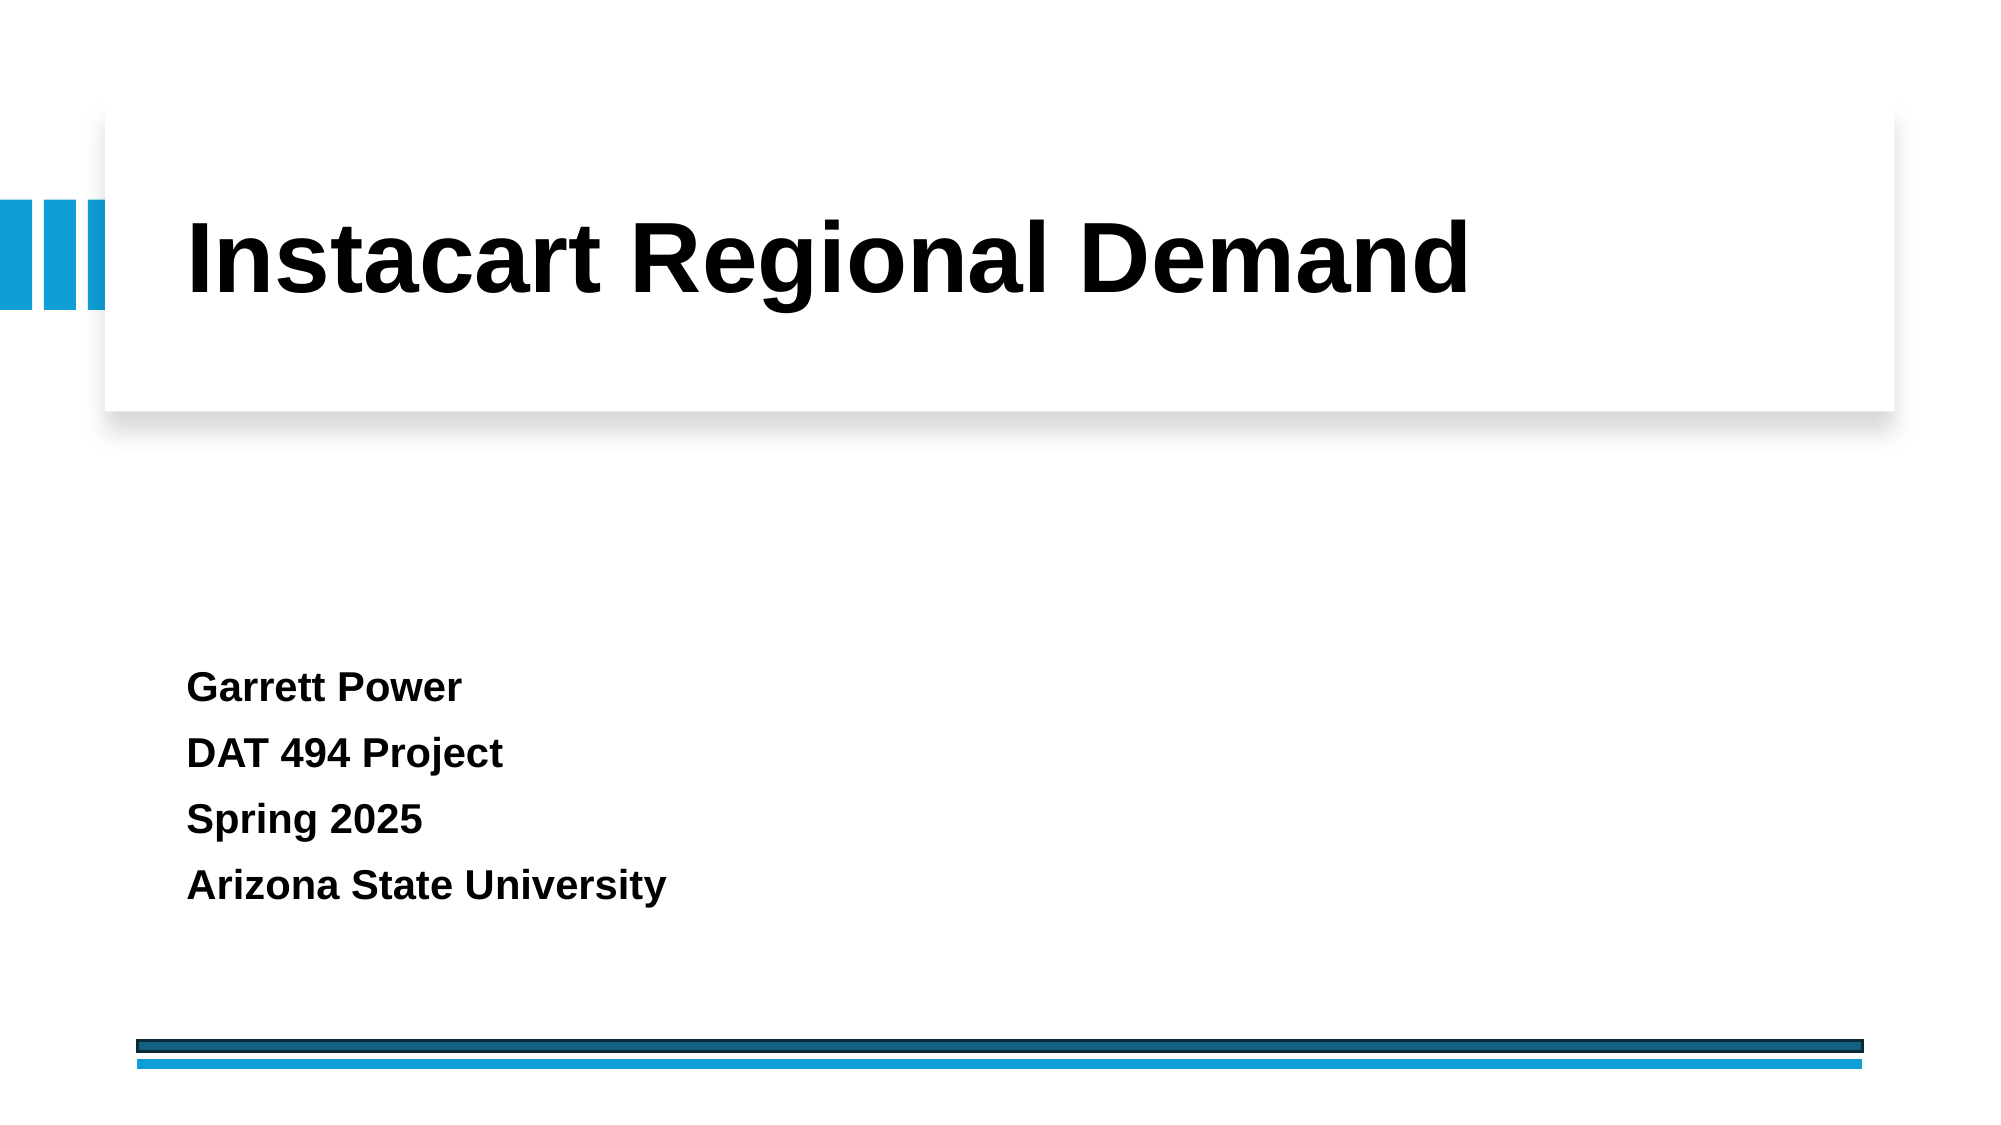

# Instacart Regional Demand

Garrett Power
DAT 494 Project
Spring 2025
Arizona State University